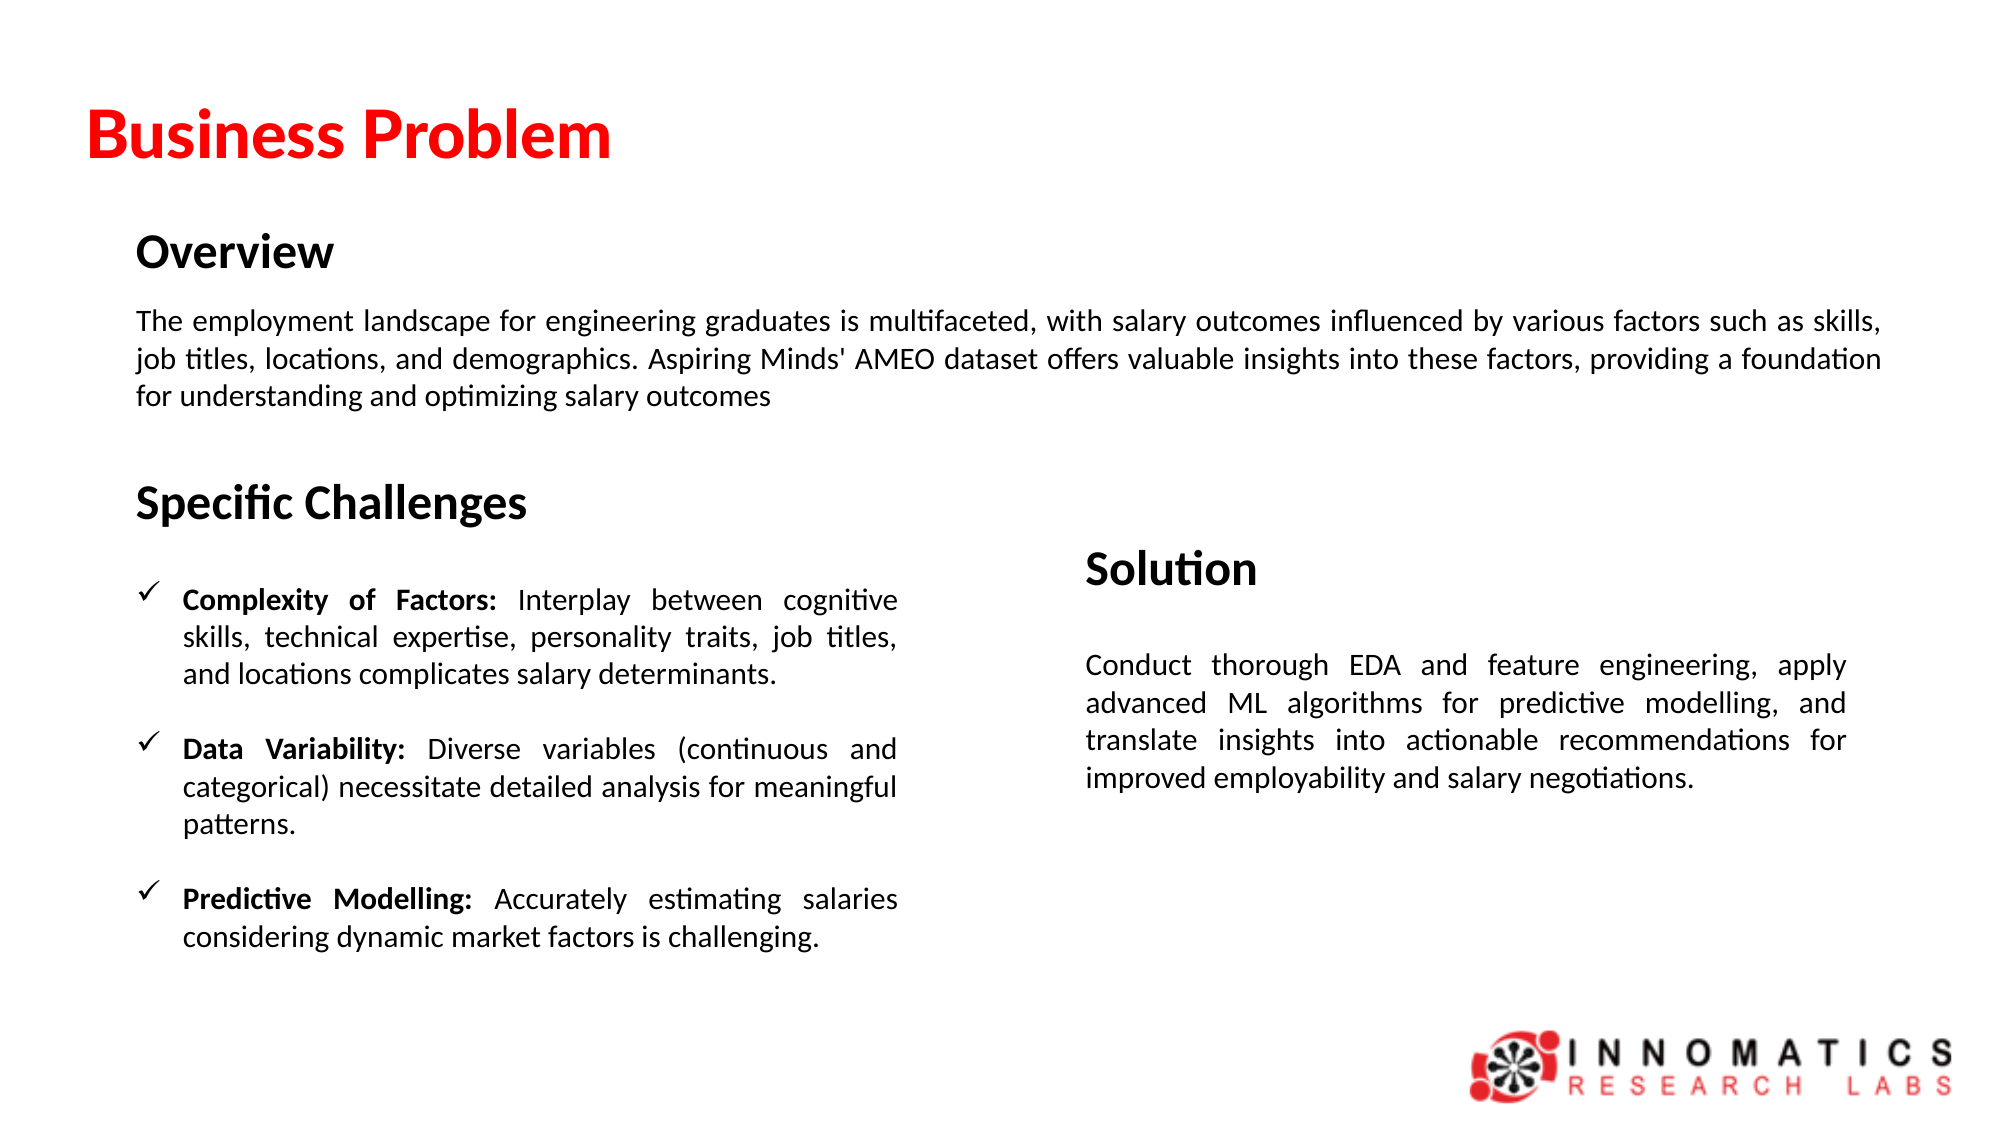

Business Problem
Overview
The employment landscape for engineering graduates is multifaceted, with salary outcomes influenced by various factors such as skills, job titles, locations, and demographics. Aspiring Minds' AMEO dataset offers valuable insights into these factors, providing a foundation for understanding and optimizing salary outcomes
Specific Challenges
Complexity of Factors: Interplay between cognitive skills, technical expertise, personality traits, job titles, and locations complicates salary determinants.

Data Variability: Diverse variables (continuous and categorical) necessitate detailed analysis for meaningful patterns.

Predictive Modelling: Accurately estimating salaries considering dynamic market factors is challenging.
Solution
Conduct thorough EDA and feature engineering, apply advanced ML algorithms for predictive modelling, and translate insights into actionable recommendations for improved employability and salary negotiations.